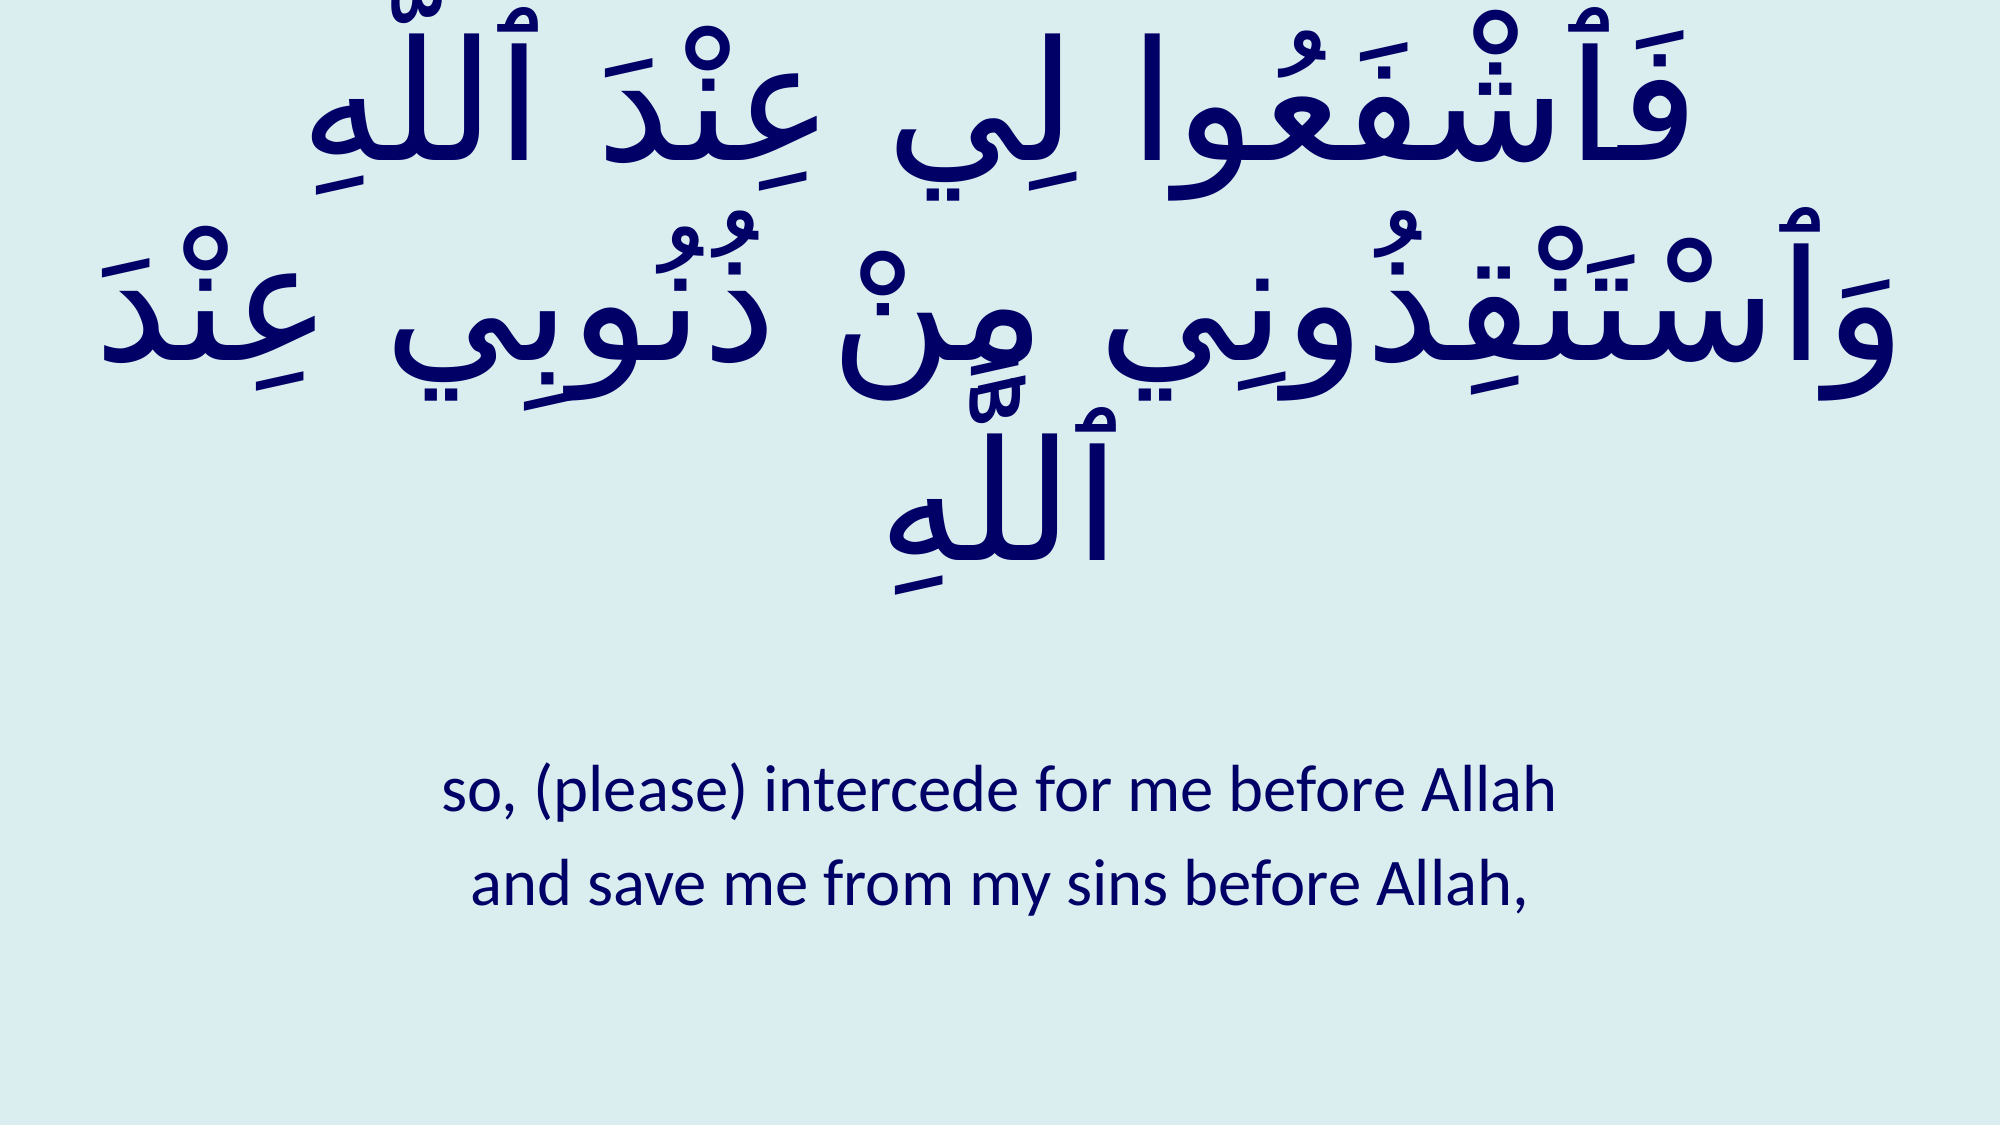

# فَٱشْفَعُوا لِي عِنْدَ ٱللَّهِ وَٱسْتَنْقِذُونِي مِنْ ذُنُوبِي عِنْدَ ٱللَّهِ
so, (please) intercede for me before Allah
and save me from my sins before Allah,